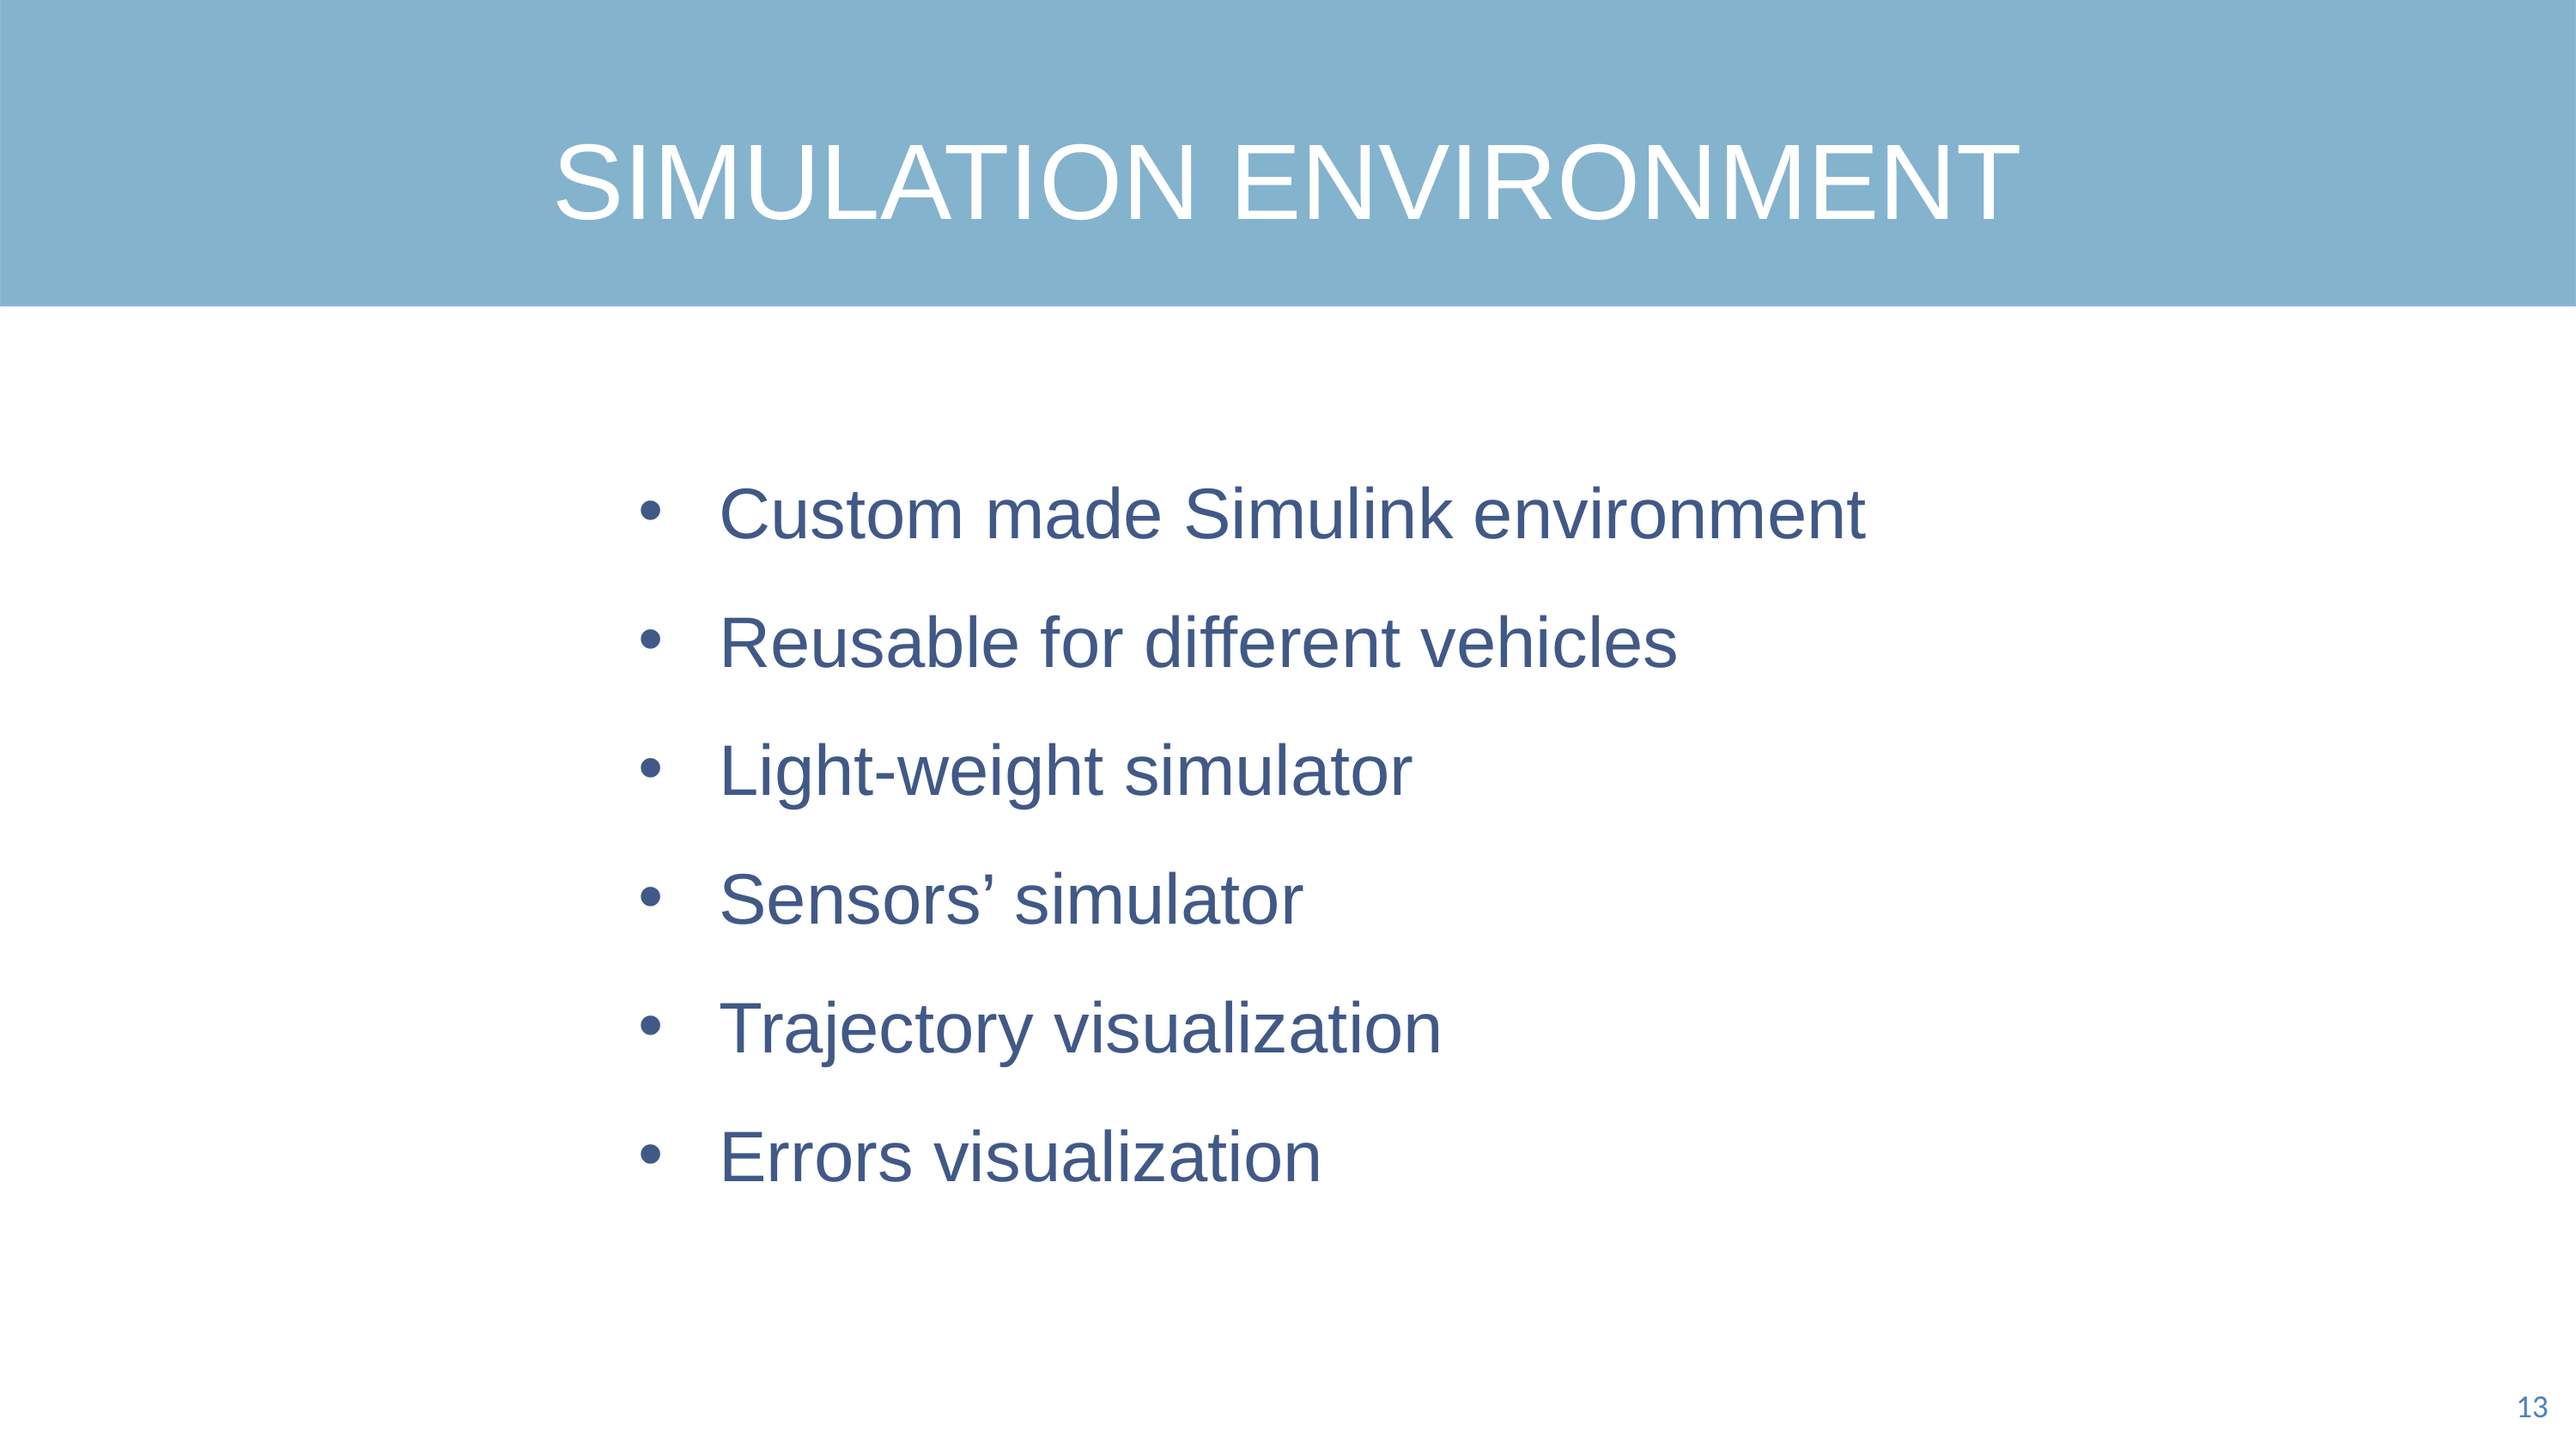

SIMULATION ENVIRONMENT
Custom made Simulink environment
Reusable for different vehicles
Light-weight simulator
Sensors’ simulator
Trajectory visualization
Errors visualization
13